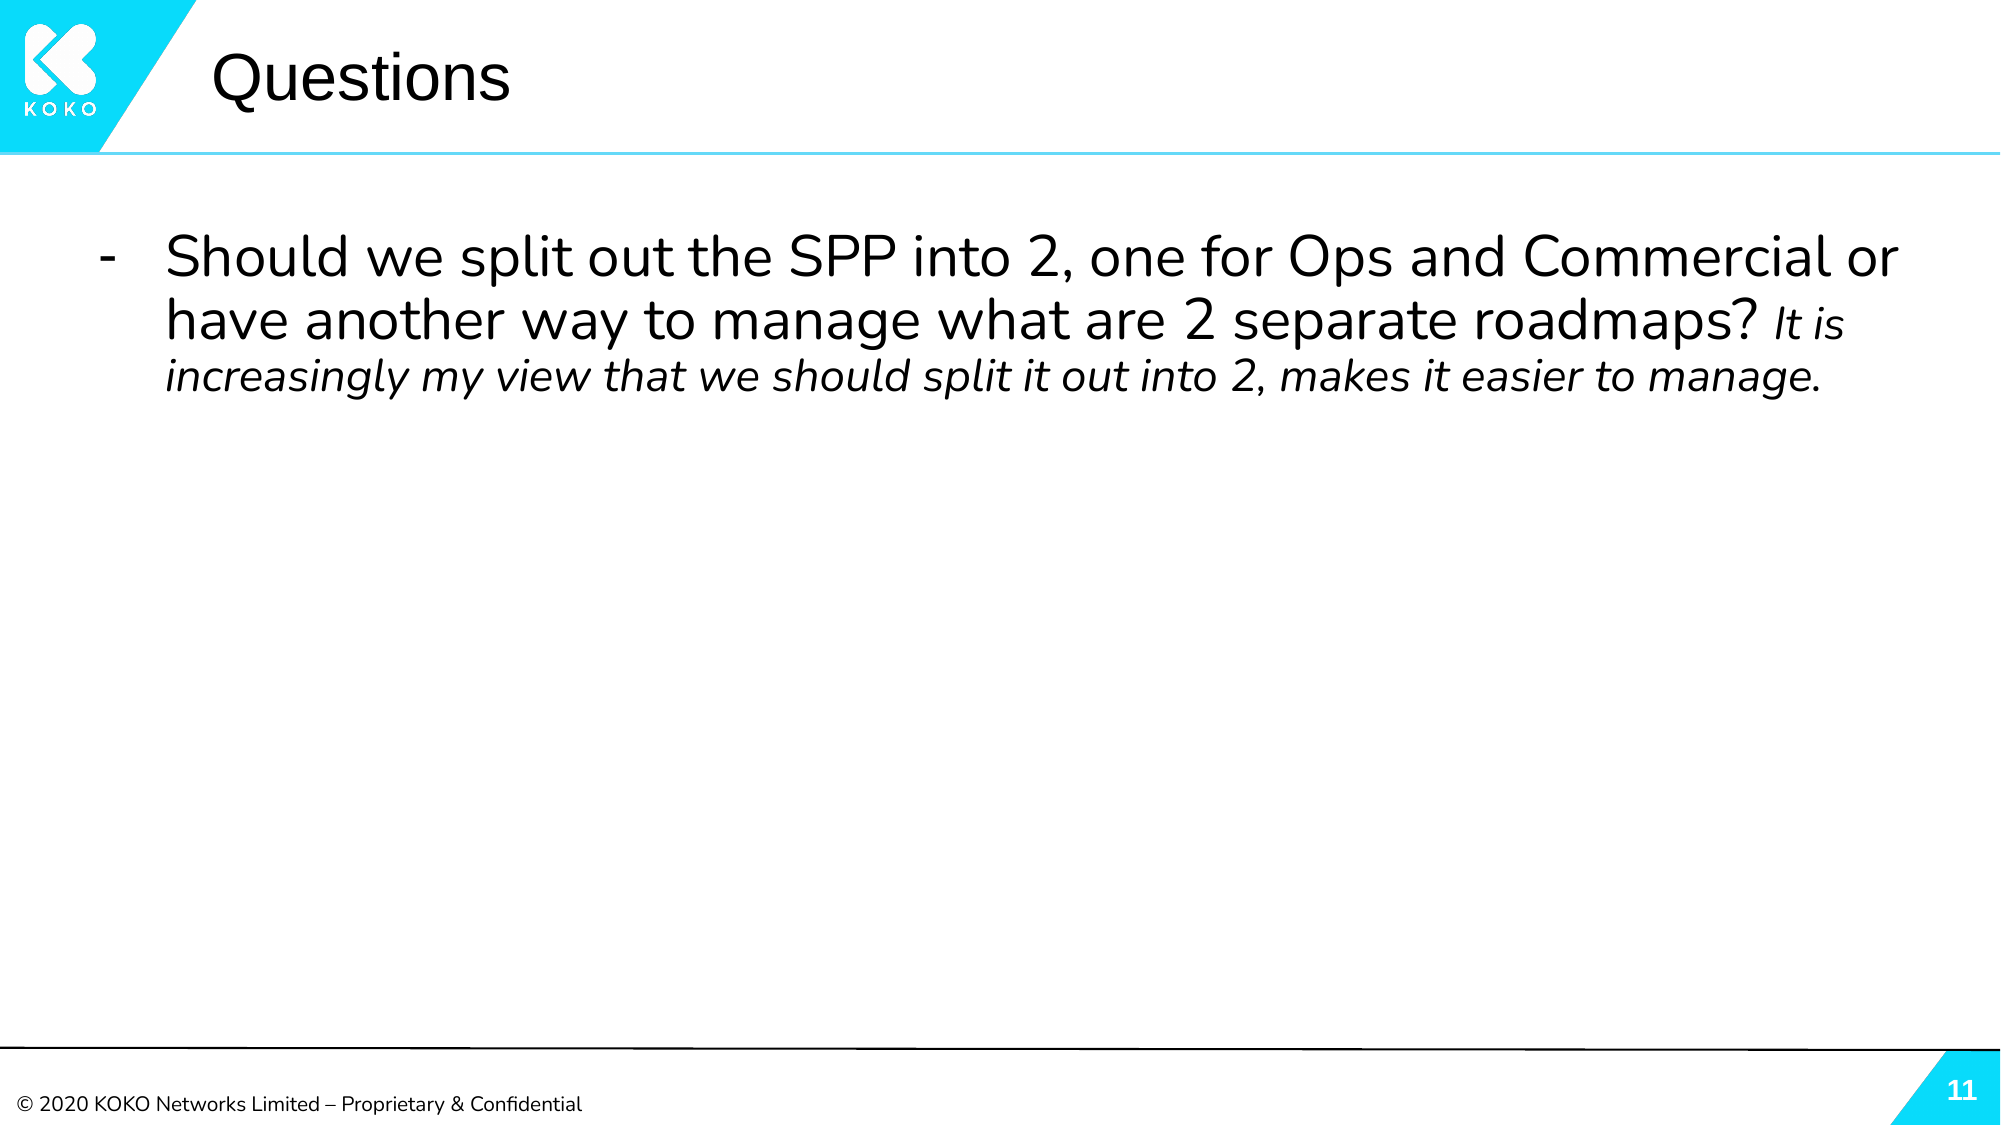

# Questions
Should we split out the SPP into 2, one for Ops and Commercial or have another way to manage what are 2 separate roadmaps? It is increasingly my view that we should split it out into 2, makes it easier to manage.
11